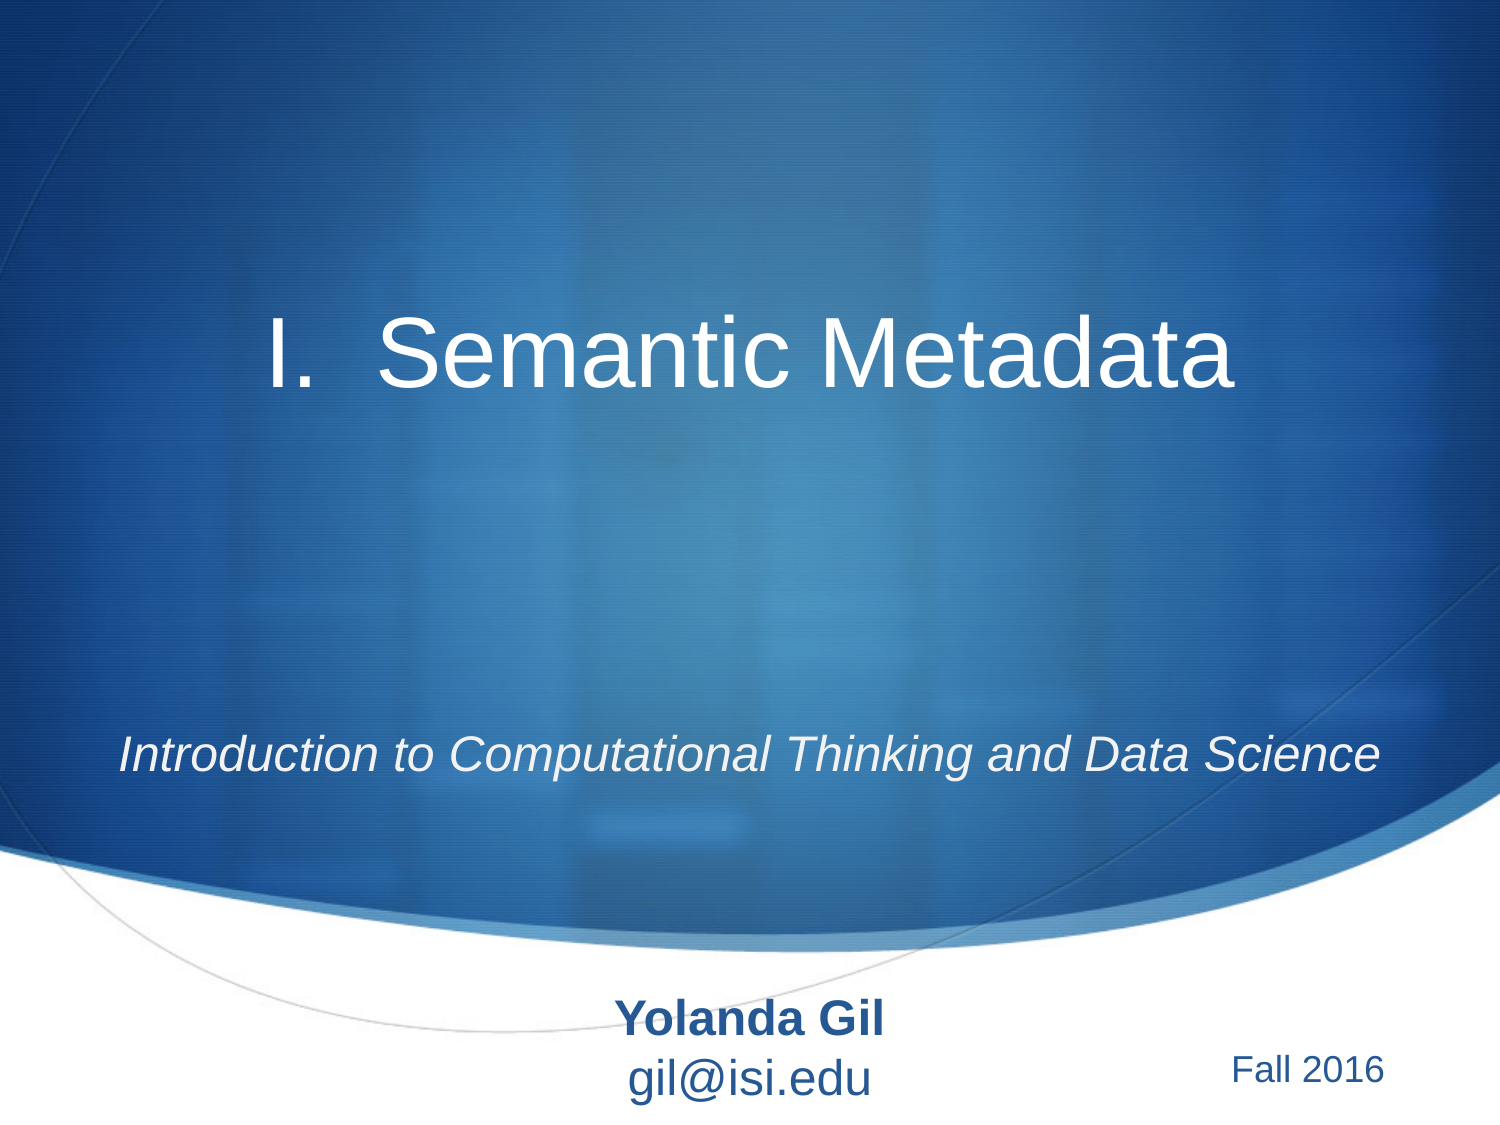

#
I.  Semantic Metadata
Introduction to Computational Thinking and Data Science

Yolanda Gil
gil@isi.edu
Fall 2016